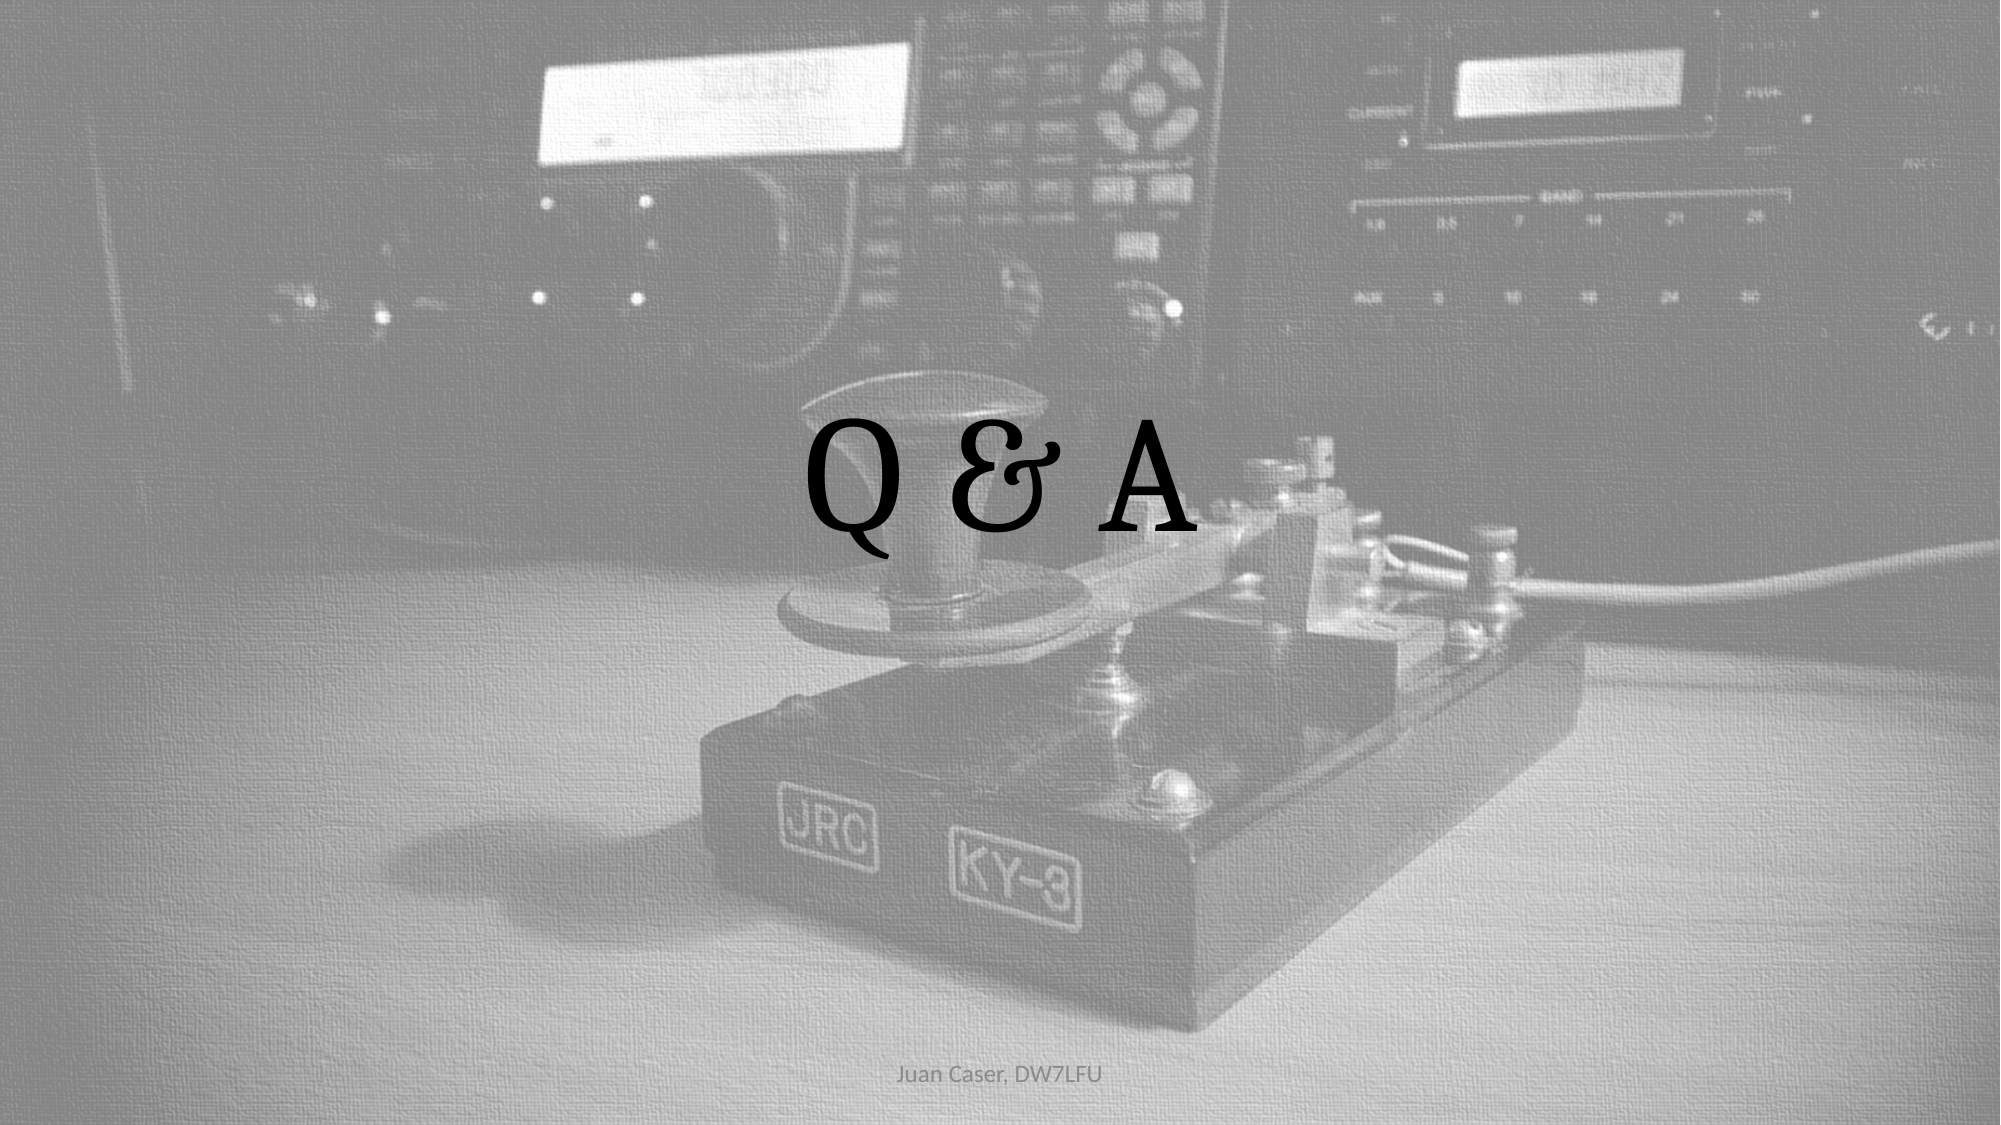

# Q & A
Juan Caser, DW7LFU